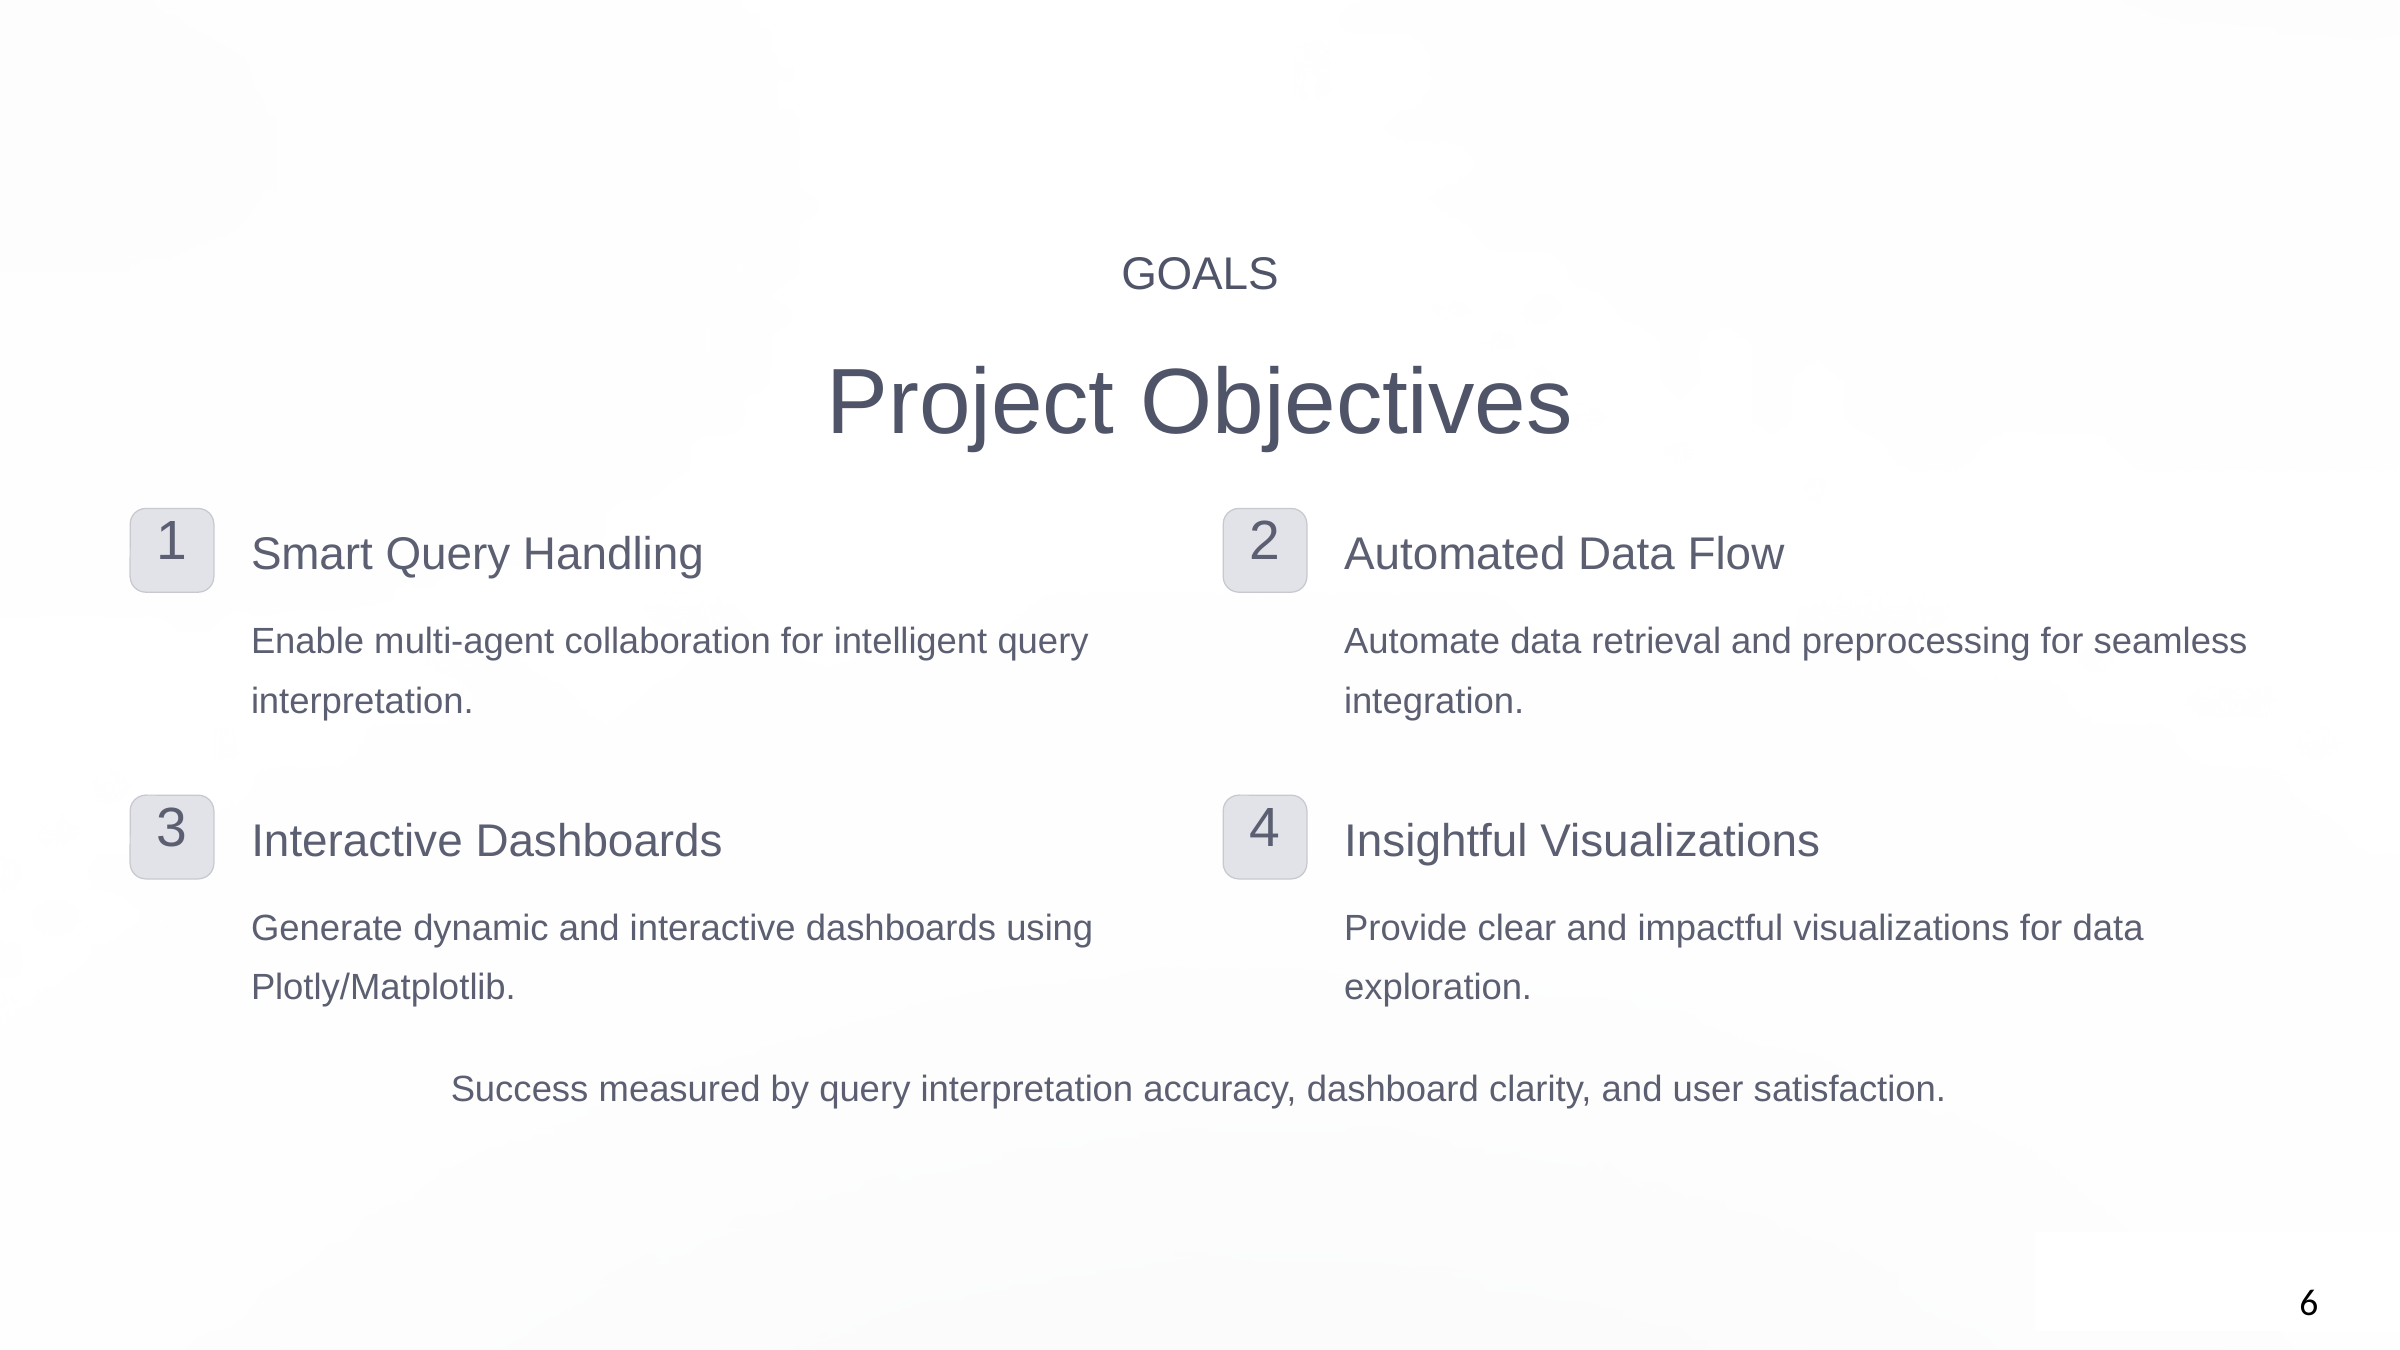

GOALS
Project Objectives

1
2
Smart Query Handling
Automated Data Flow
Enable multi-agent collaboration for intelligent query interpretation.
Automate data retrieval and preprocessing for seamless integration.

3
4
Interactive Dashboards
Insightful Visualizations
Generate dynamic and interactive dashboards using Plotly/Matplotlib.
Provide clear and impactful visualizations for data exploration.
Success measured by query interpretation accuracy, dashboard clarity, and user satisfaction.

6